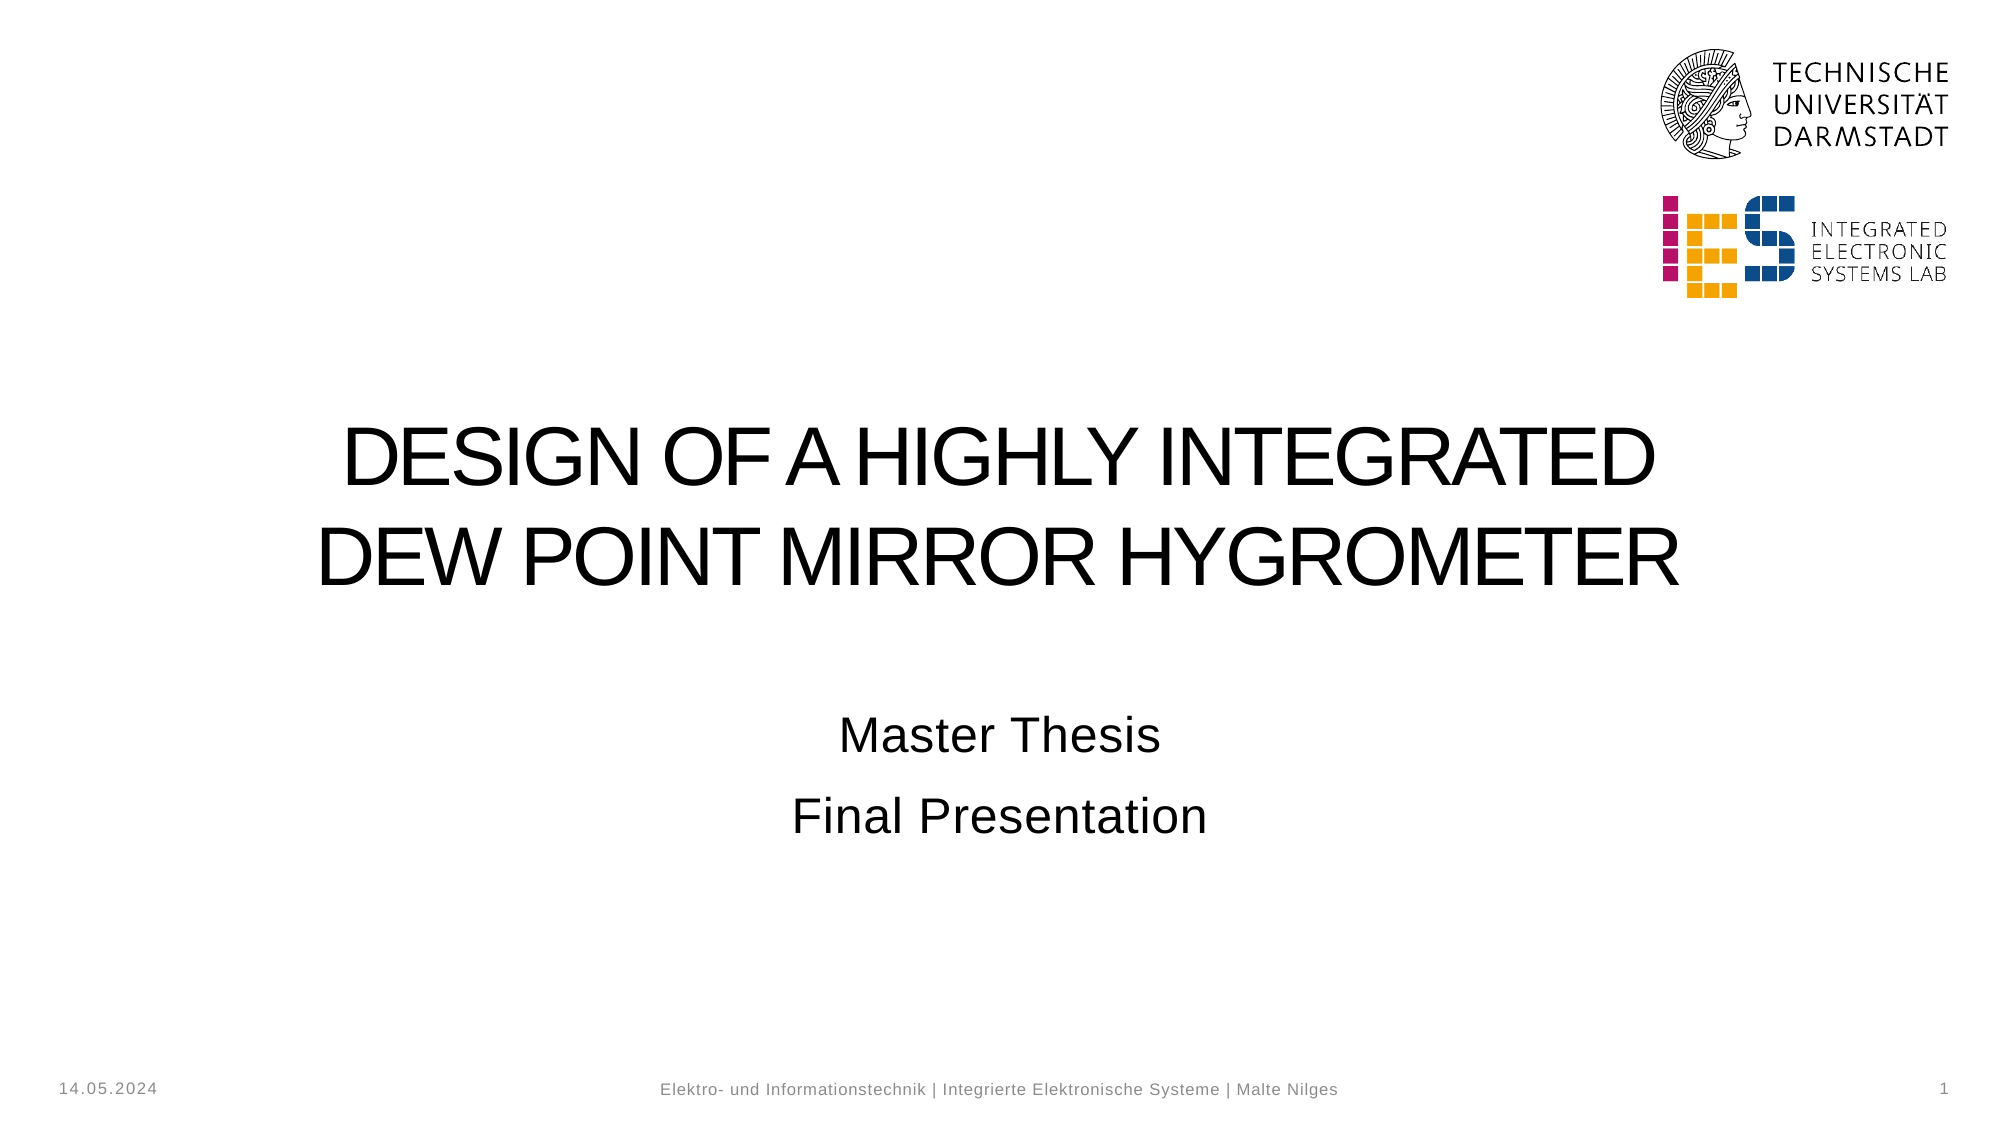

# Design of a highly Integrated Dew Point Mirror Hygrometer

Master Thesis
Final Presentation
14.05.2024
1